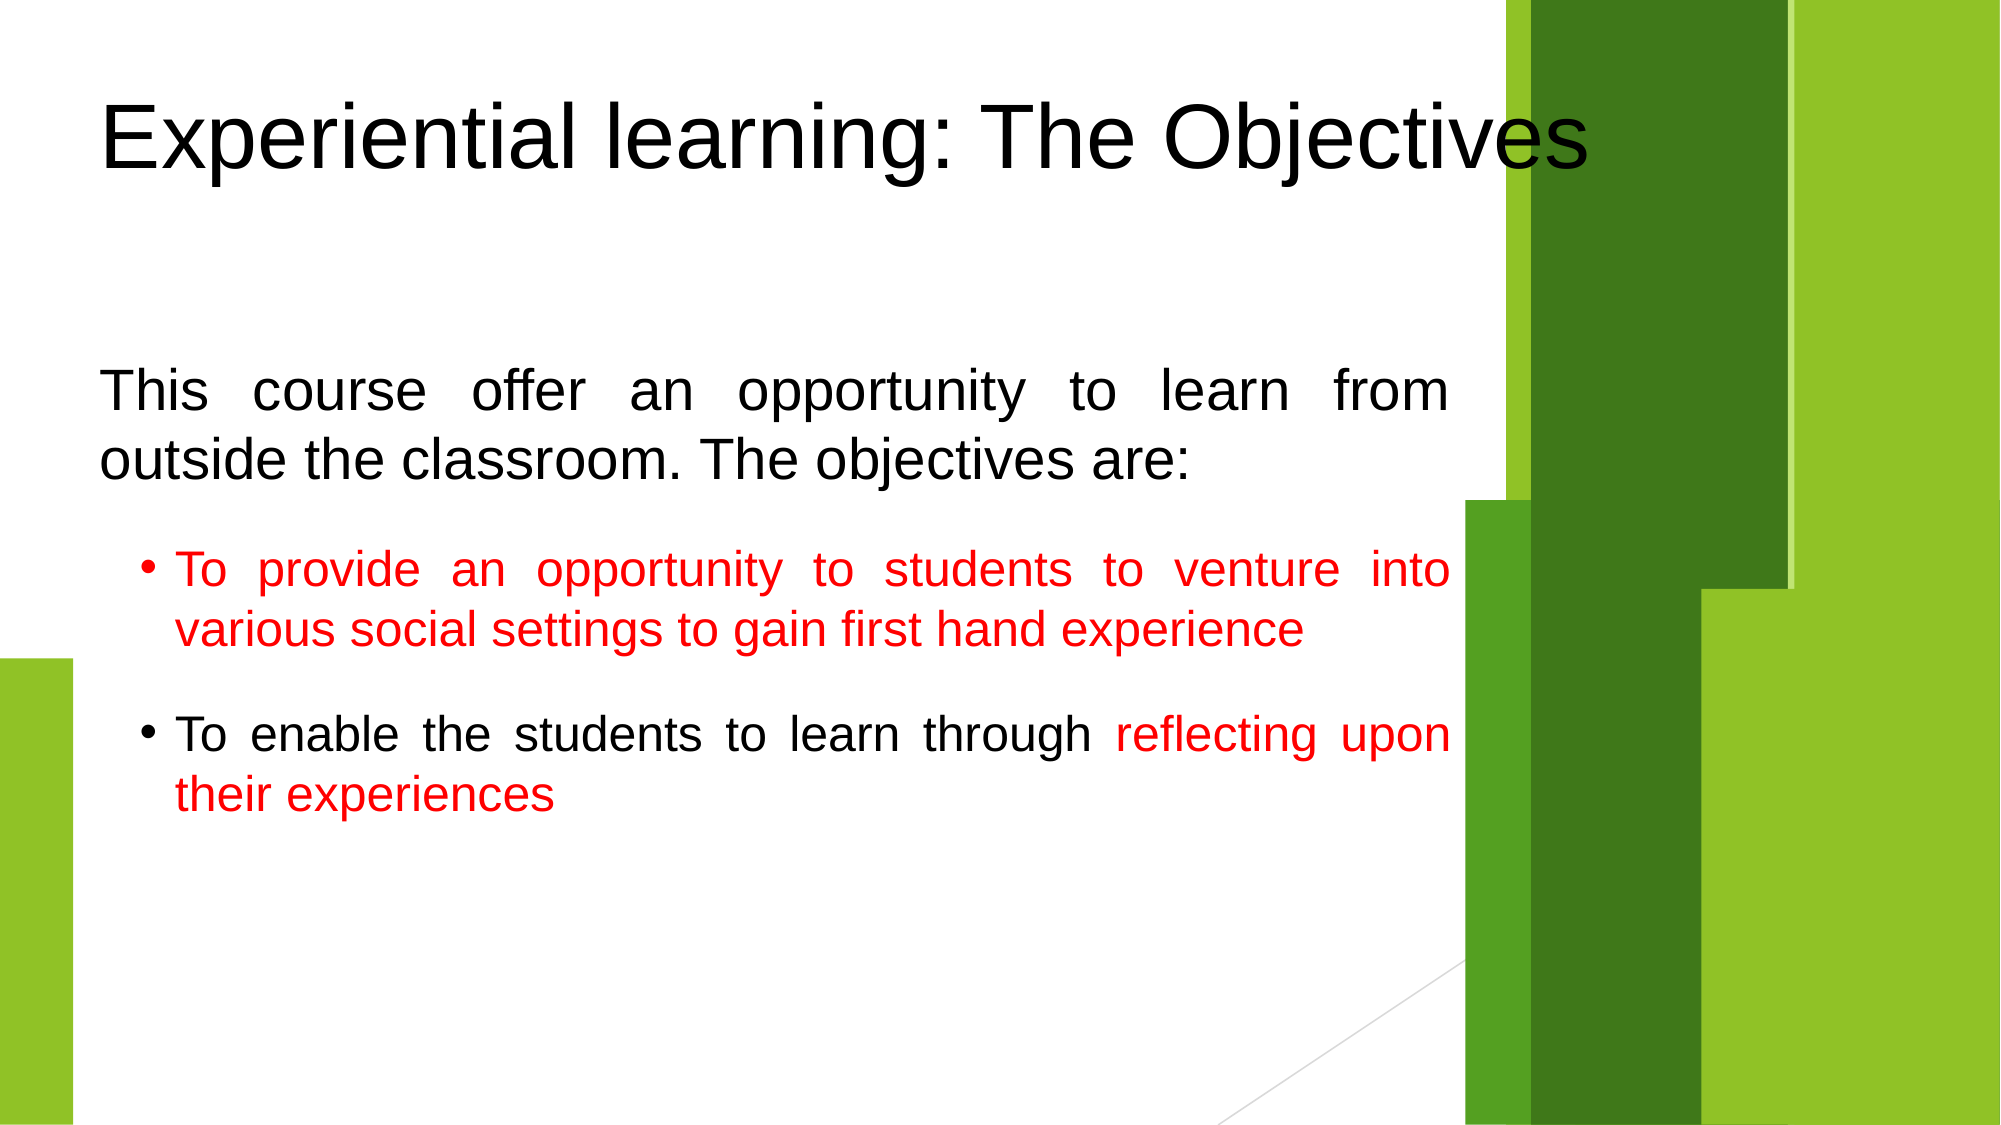

Experiential learning: The Objectives
This course offer an opportunity to learn from outside the classroom. The objectives are:

To provide an opportunity to students to venture into various social settings to gain first hand experience

To enable the students to learn through reflecting upon their experiences